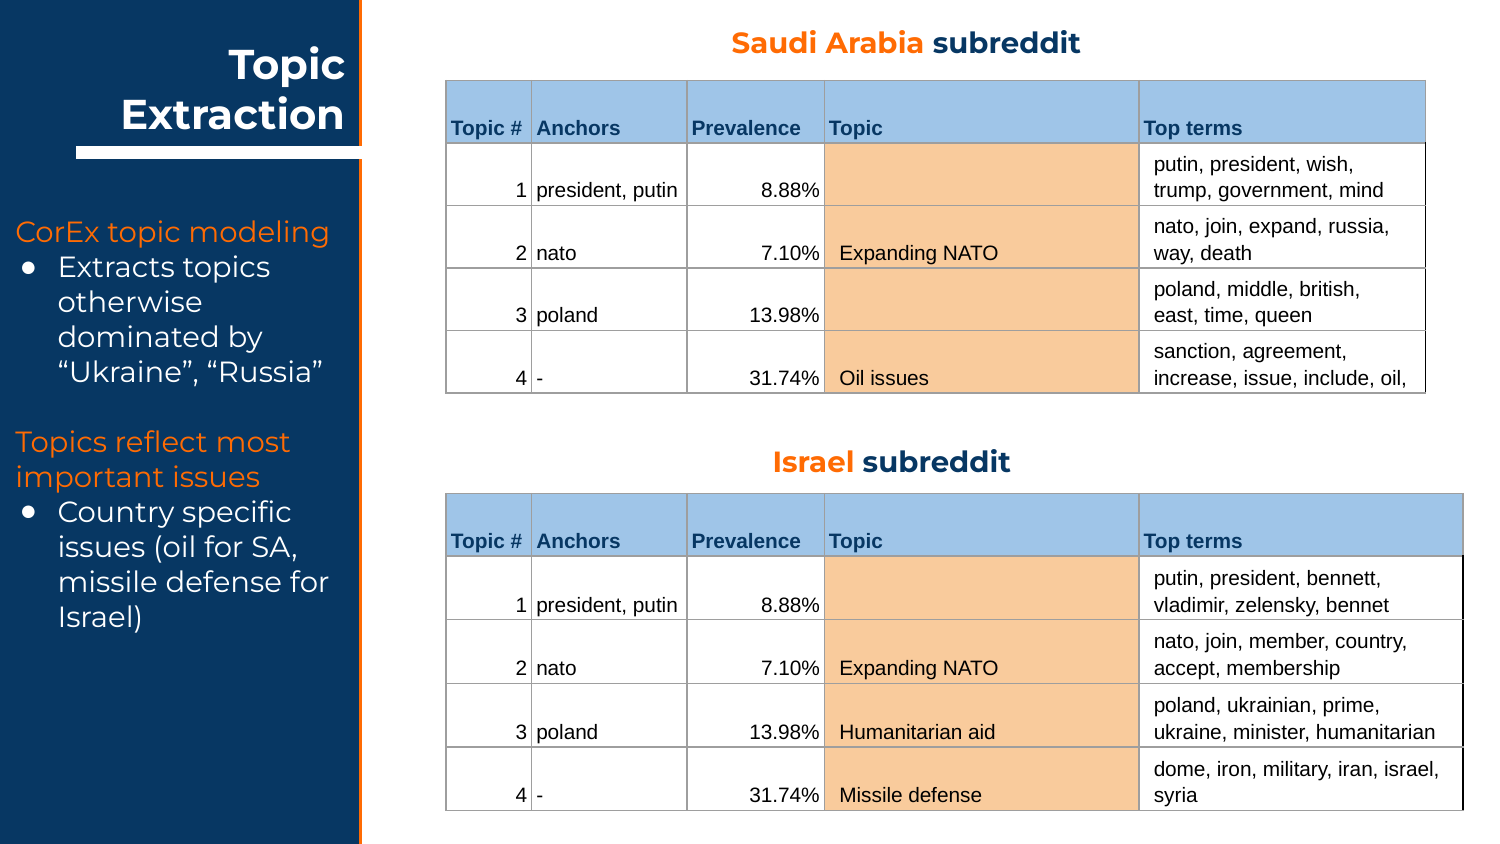

Saudi Arabia subreddit
# Topic Extraction
| Topic # | Anchors | Prevalence | Topic | Top terms |
| --- | --- | --- | --- | --- |
| 1 | president, putin | 8.88% |  | putin, president, wish, trump, government, mind |
| 2 | nato | 7.10% | Expanding NATO | nato, join, expand, russia, way, death |
| 3 | poland | 13.98% |  | poland, middle, british, east, time, queen |
| 4 | - | 31.74% | Oil issues | sanction, agreement, increase, issue, include, oil, |
CorEx topic modeling
Extracts topics otherwise dominated by “Ukraine”, “Russia”

Topics reflect most important issues
Country specific issues (oil for SA, missile defense for Israel)
Israel subreddit
| Topic # | Anchors | Prevalence | Topic | Top terms |
| --- | --- | --- | --- | --- |
| 1 | president, putin | 8.88% |  | putin, president, bennett, vladimir, zelensky, bennet |
| 2 | nato | 7.10% | Expanding NATO | nato, join, member, country, accept, membership |
| 3 | poland | 13.98% | Humanitarian aid | poland, ukrainian, prime, ukraine, minister, humanitarian |
| 4 | - | 31.74% | Missile defense | dome, iron, military, iran, israel, syria |